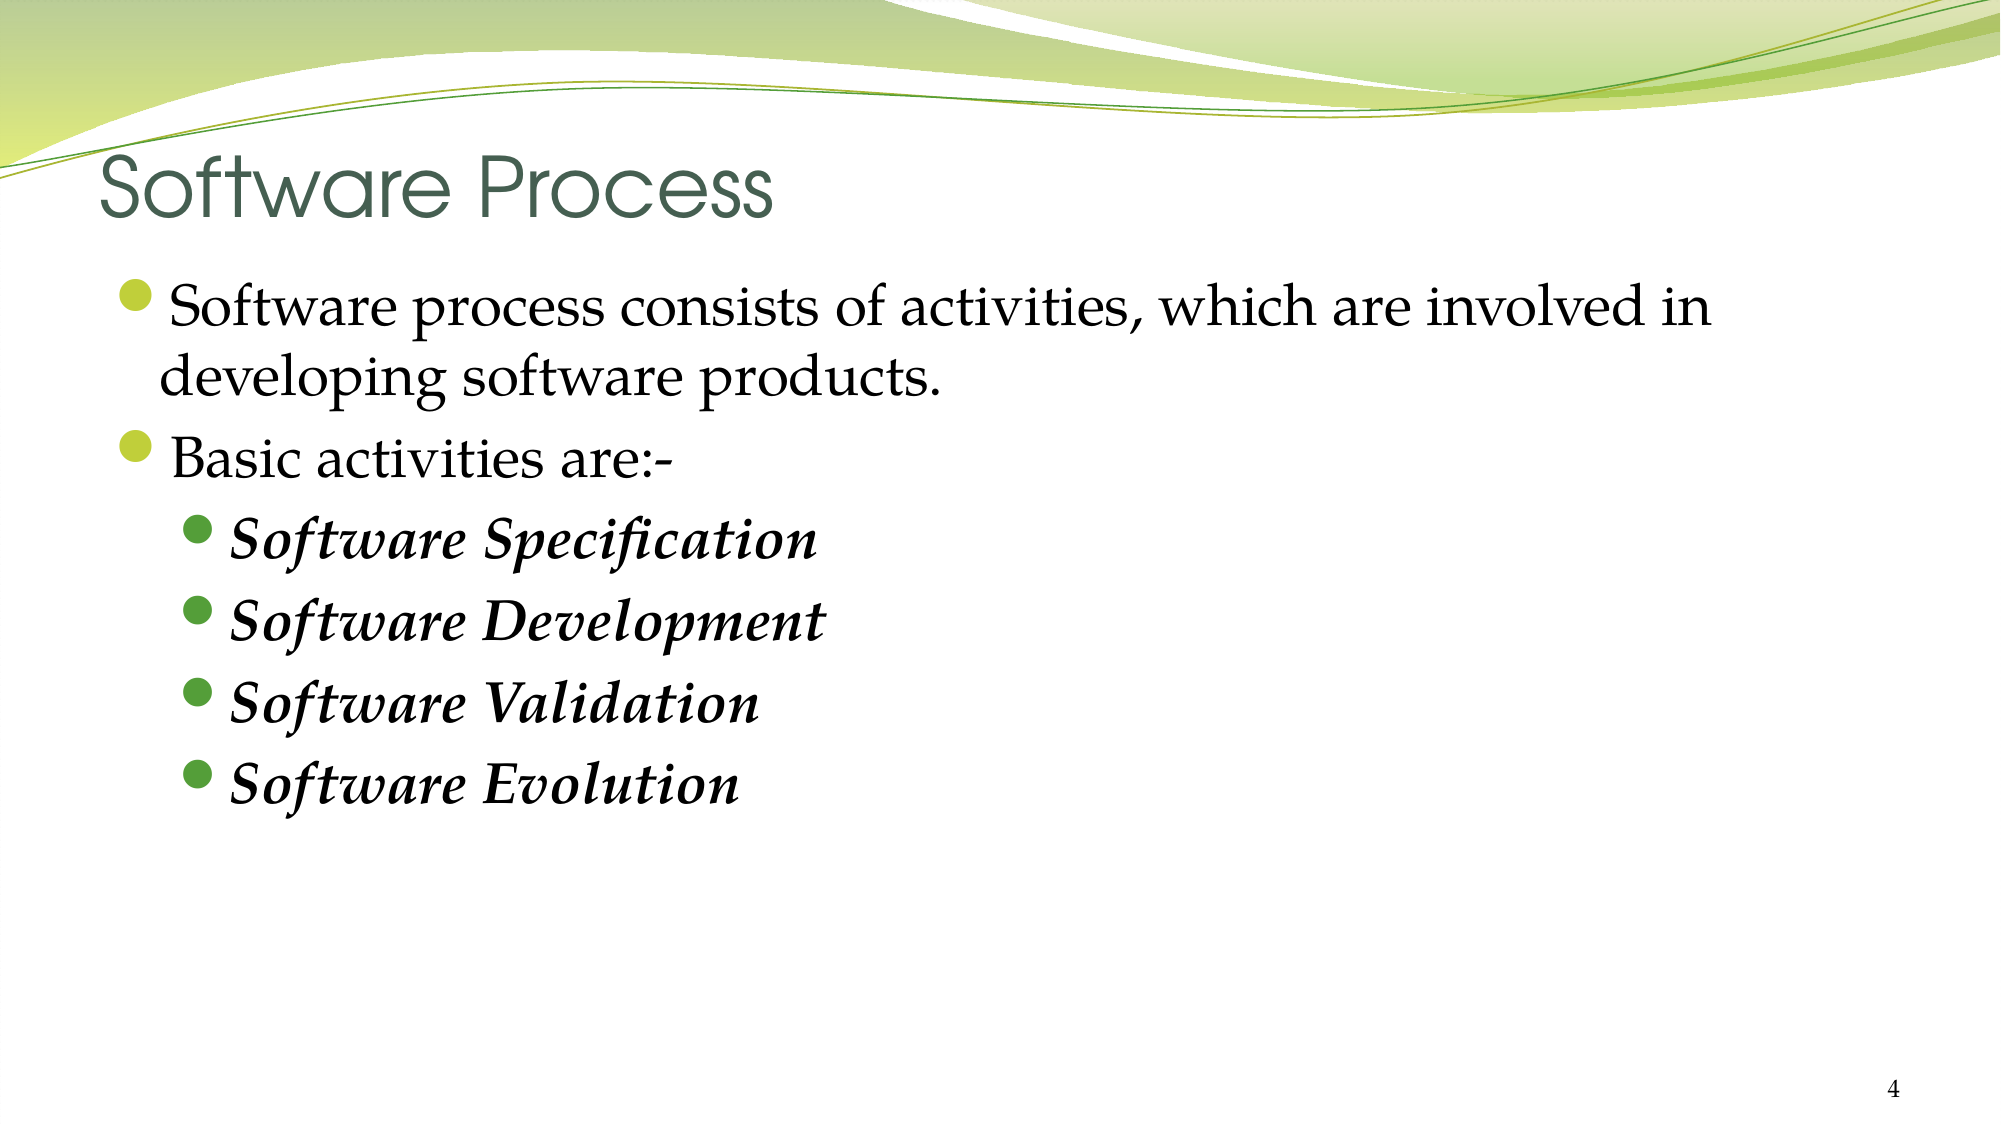

# Software Process
Software process consists of activities, which are involved in developing software products.
Basic activities are:-
Software Specification
Software Development
Software Validation
Software Evolution
4